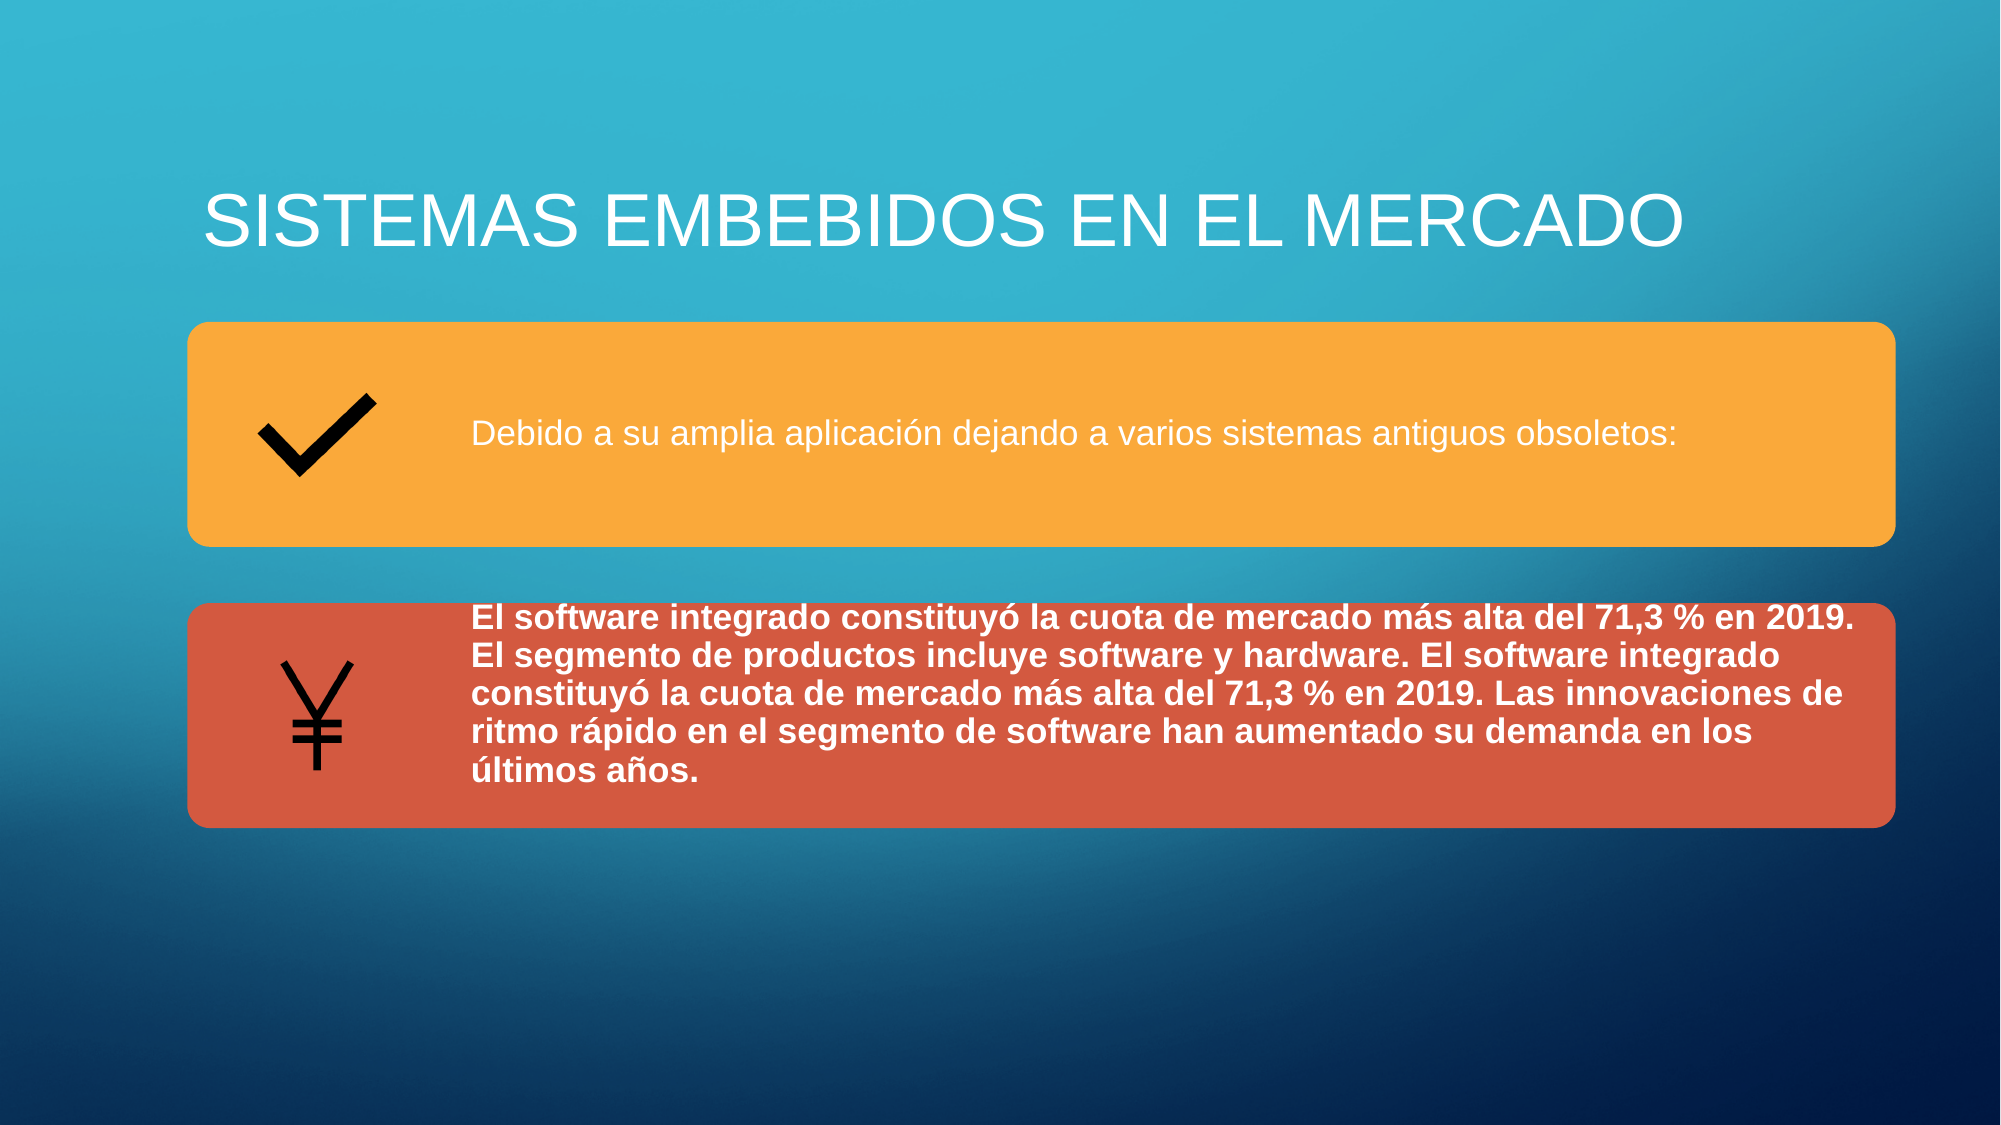

# Sistemas embebidos en el mercado
Debido a su amplia aplicación dejando a varios sistemas antiguos obsoletos:
El software integrado constituyó la cuota de mercado más alta del 71,3 % en 2019.
El segmento de productos incluye software y hardware. El software integrado constituyó la cuota de mercado más alta del 71,3 % en 2019. Las innovaciones de ritmo rápido en el segmento de software han aumentado su demanda en los últimos años.